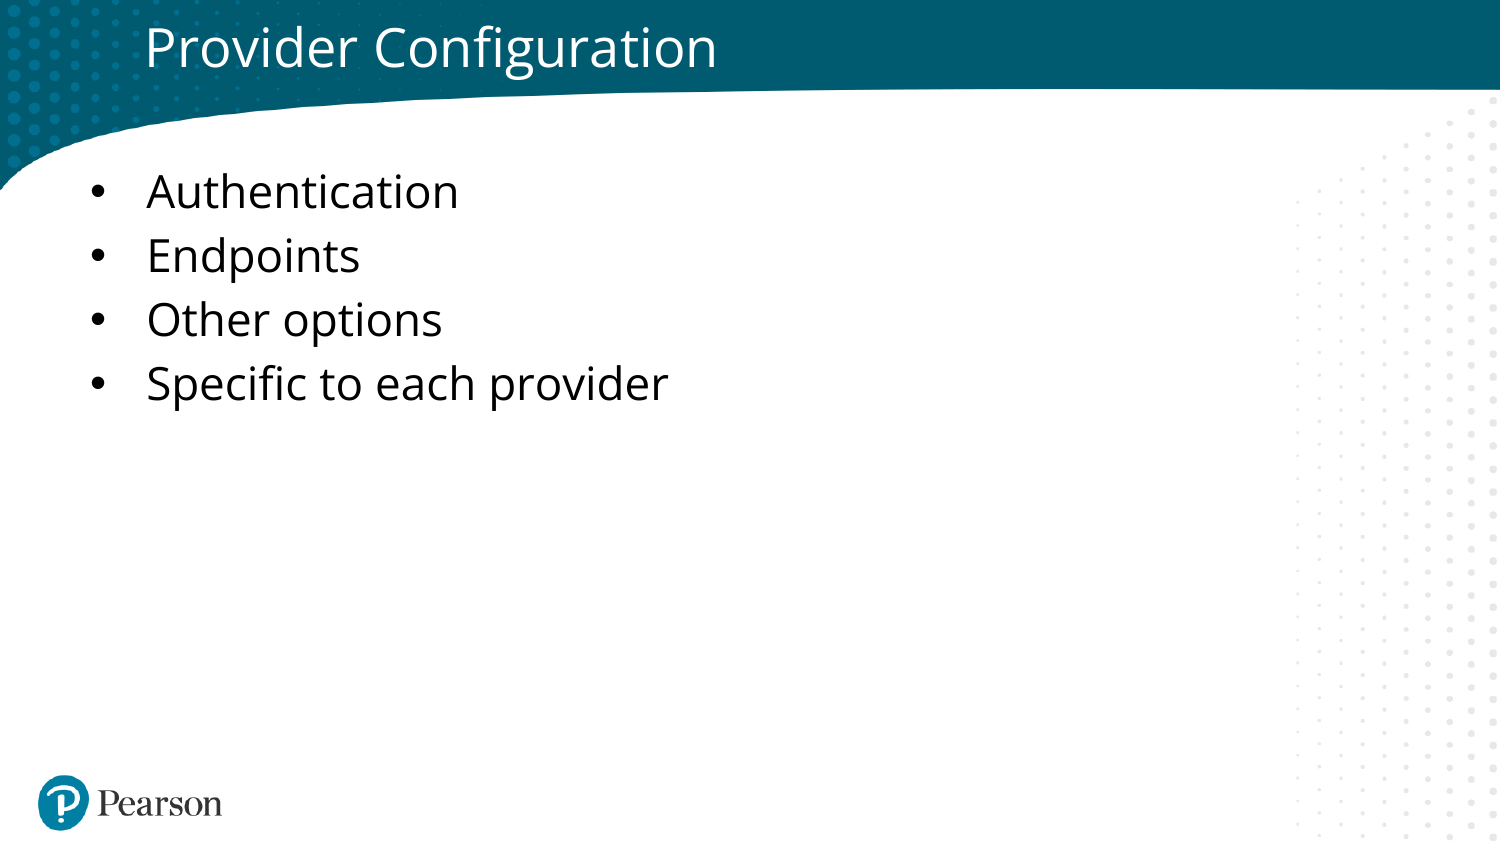

# Provider Configuration
Authentication
Endpoints
Other options
Specific to each provider